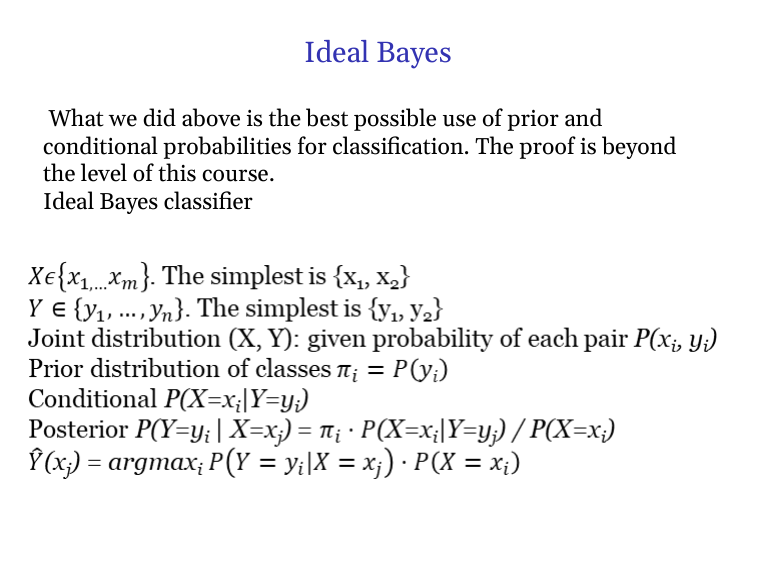

# Ideal Bayes
 What we did above is the best possible use of prior and conditional probabilities for classification. The proof is beyond the level of this course.
Ideal Bayes classifier